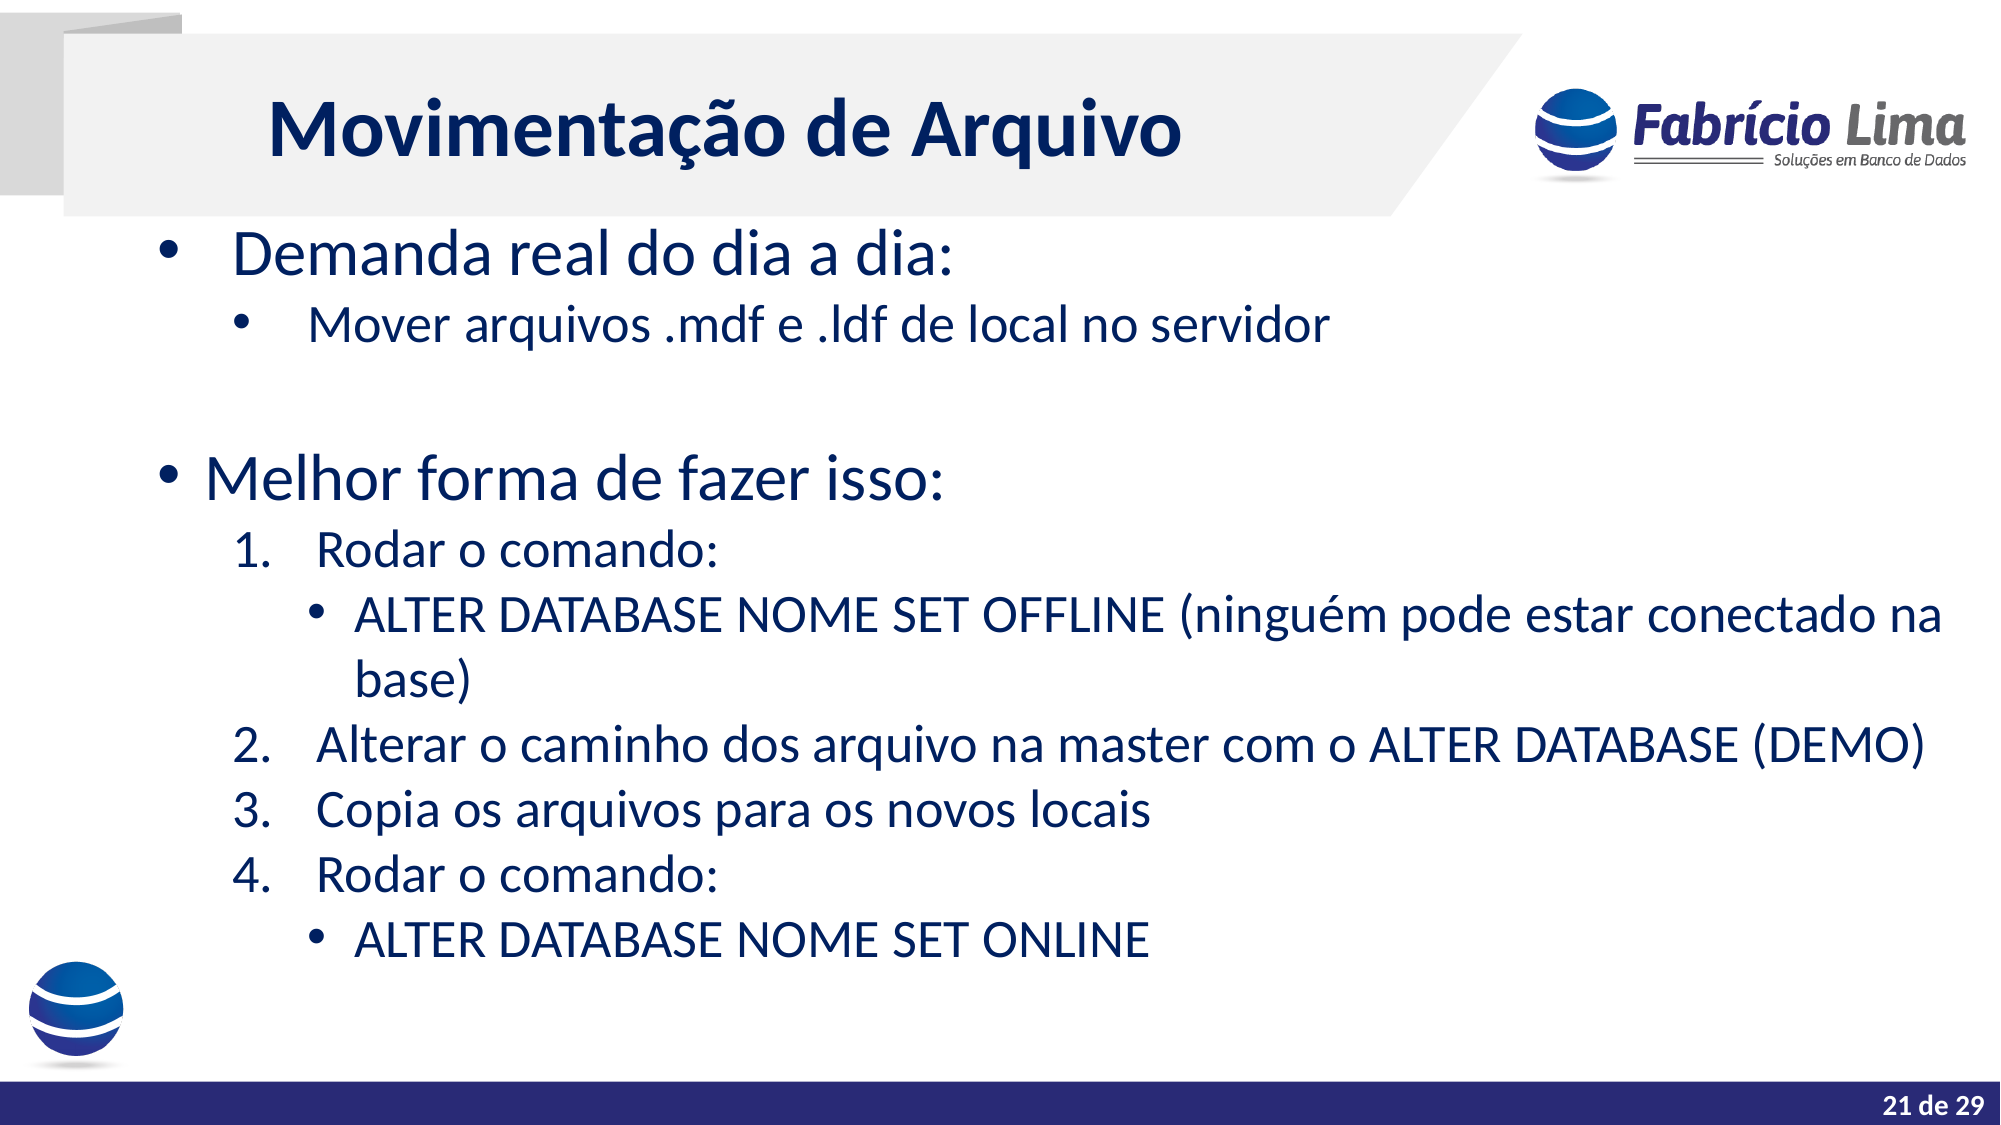

Movimentação de Arquivo
Demanda real do dia a dia:
Mover arquivos .mdf e .ldf de local no servidor

Melhor forma de fazer isso:
Rodar o comando:
ALTER DATABASE NOME SET OFFLINE (ninguém pode estar conectado na base)
Alterar o caminho dos arquivo na master com o ALTER DATABASE (DEMO)
Copia os arquivos para os novos locais
Rodar o comando:
ALTER DATABASE NOME SET ONLINE

Tarefas do dia a dia de um DBA

21 de 29